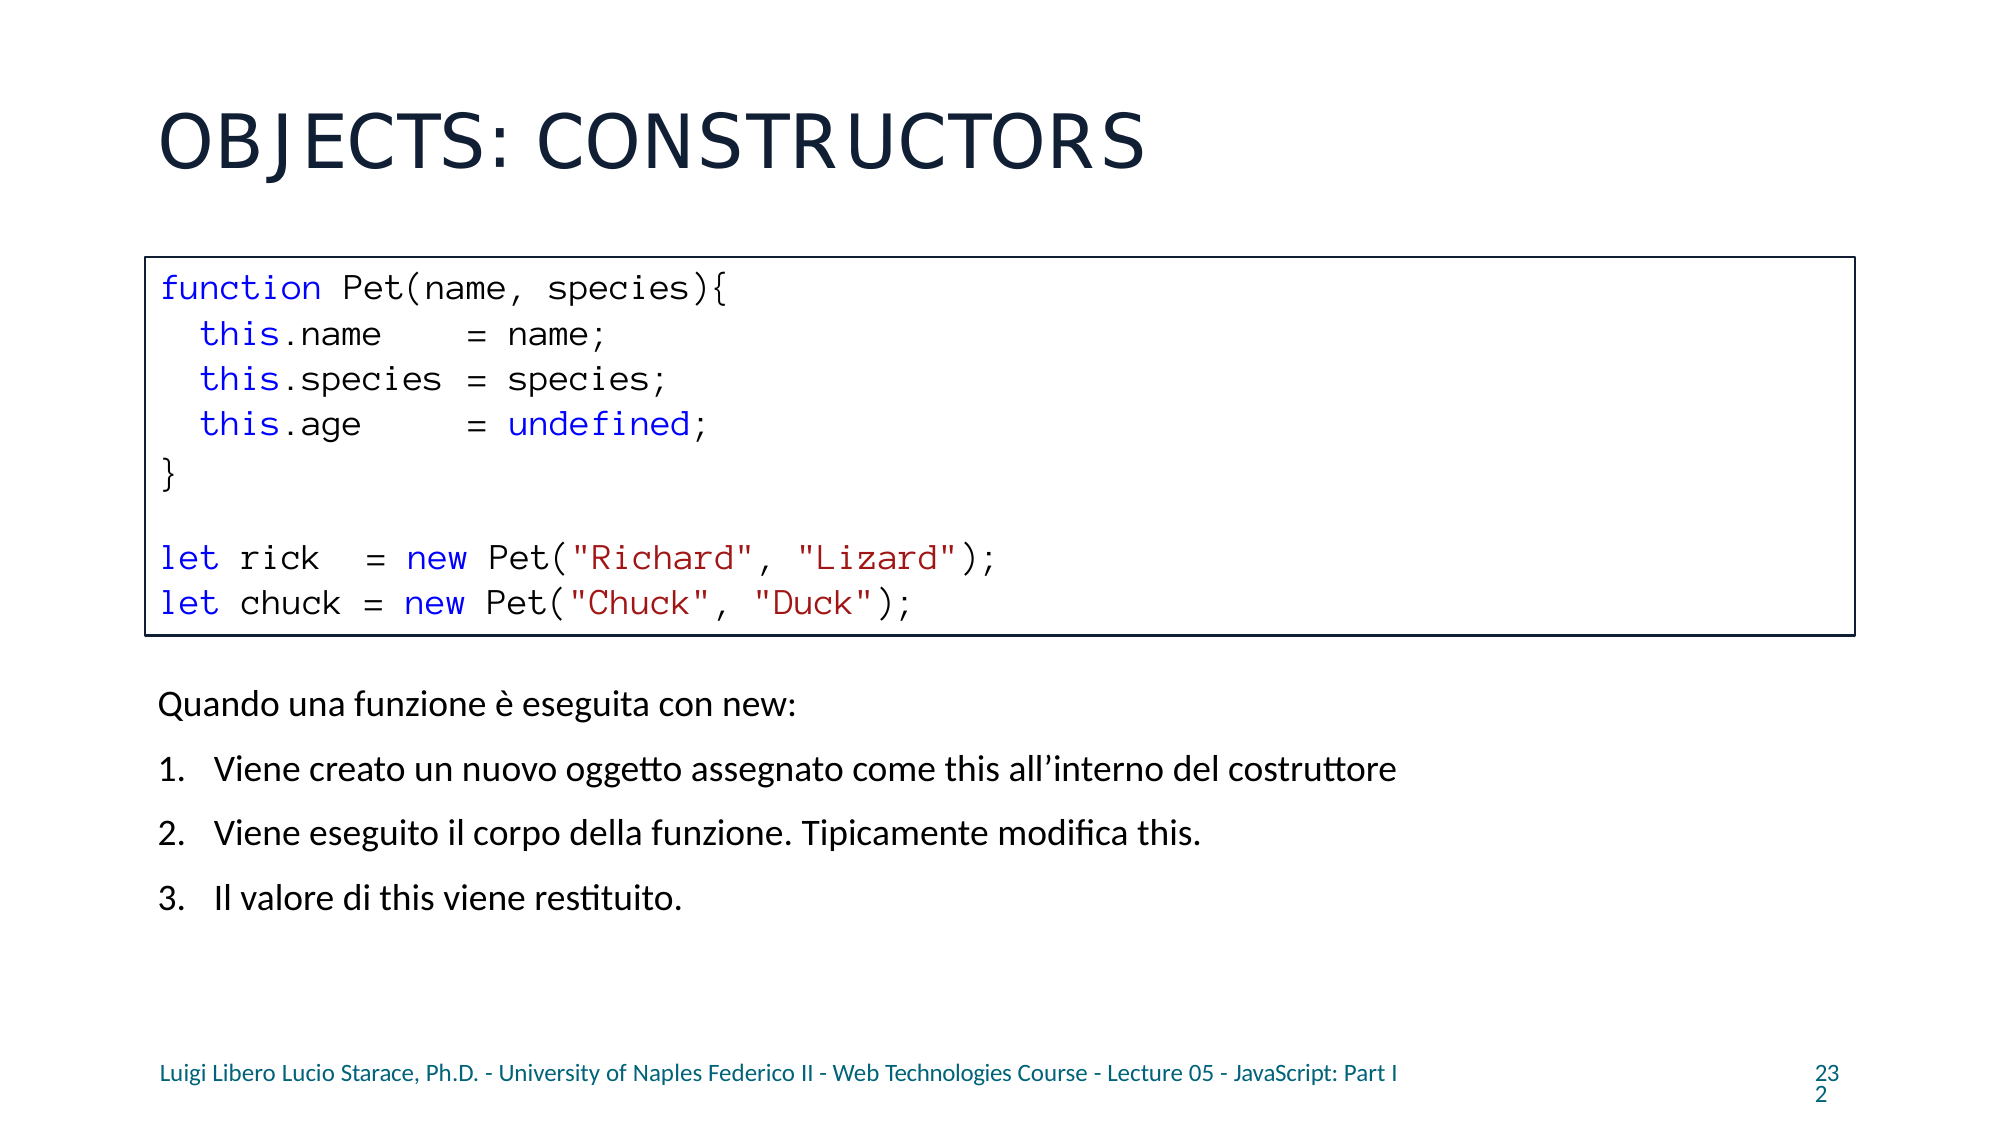

# OBJECTS: CONSTRUCTORS

function Pet(name, species){
|  | this.name | = | name; |
| --- | --- | --- | --- |
|  | this.species | = | species; |
|  | this.age | = | undefined; |
| } |  |  |  |
let rick	= new Pet("Richard", "Lizard"); let chuck = new Pet("Chuck", "Duck");
Quando una funzione è eseguita con new:
Viene creato un nuovo oggetto assegnato come this all’interno del costruttore
Viene eseguito il corpo della funzione. Tipicamente modifica this.
Il valore di this viene restituito.
Luigi Libero Lucio Starace, Ph.D. - University of Naples Federico II - Web Technologies Course - Lecture 05 - JavaScript: Part I
232